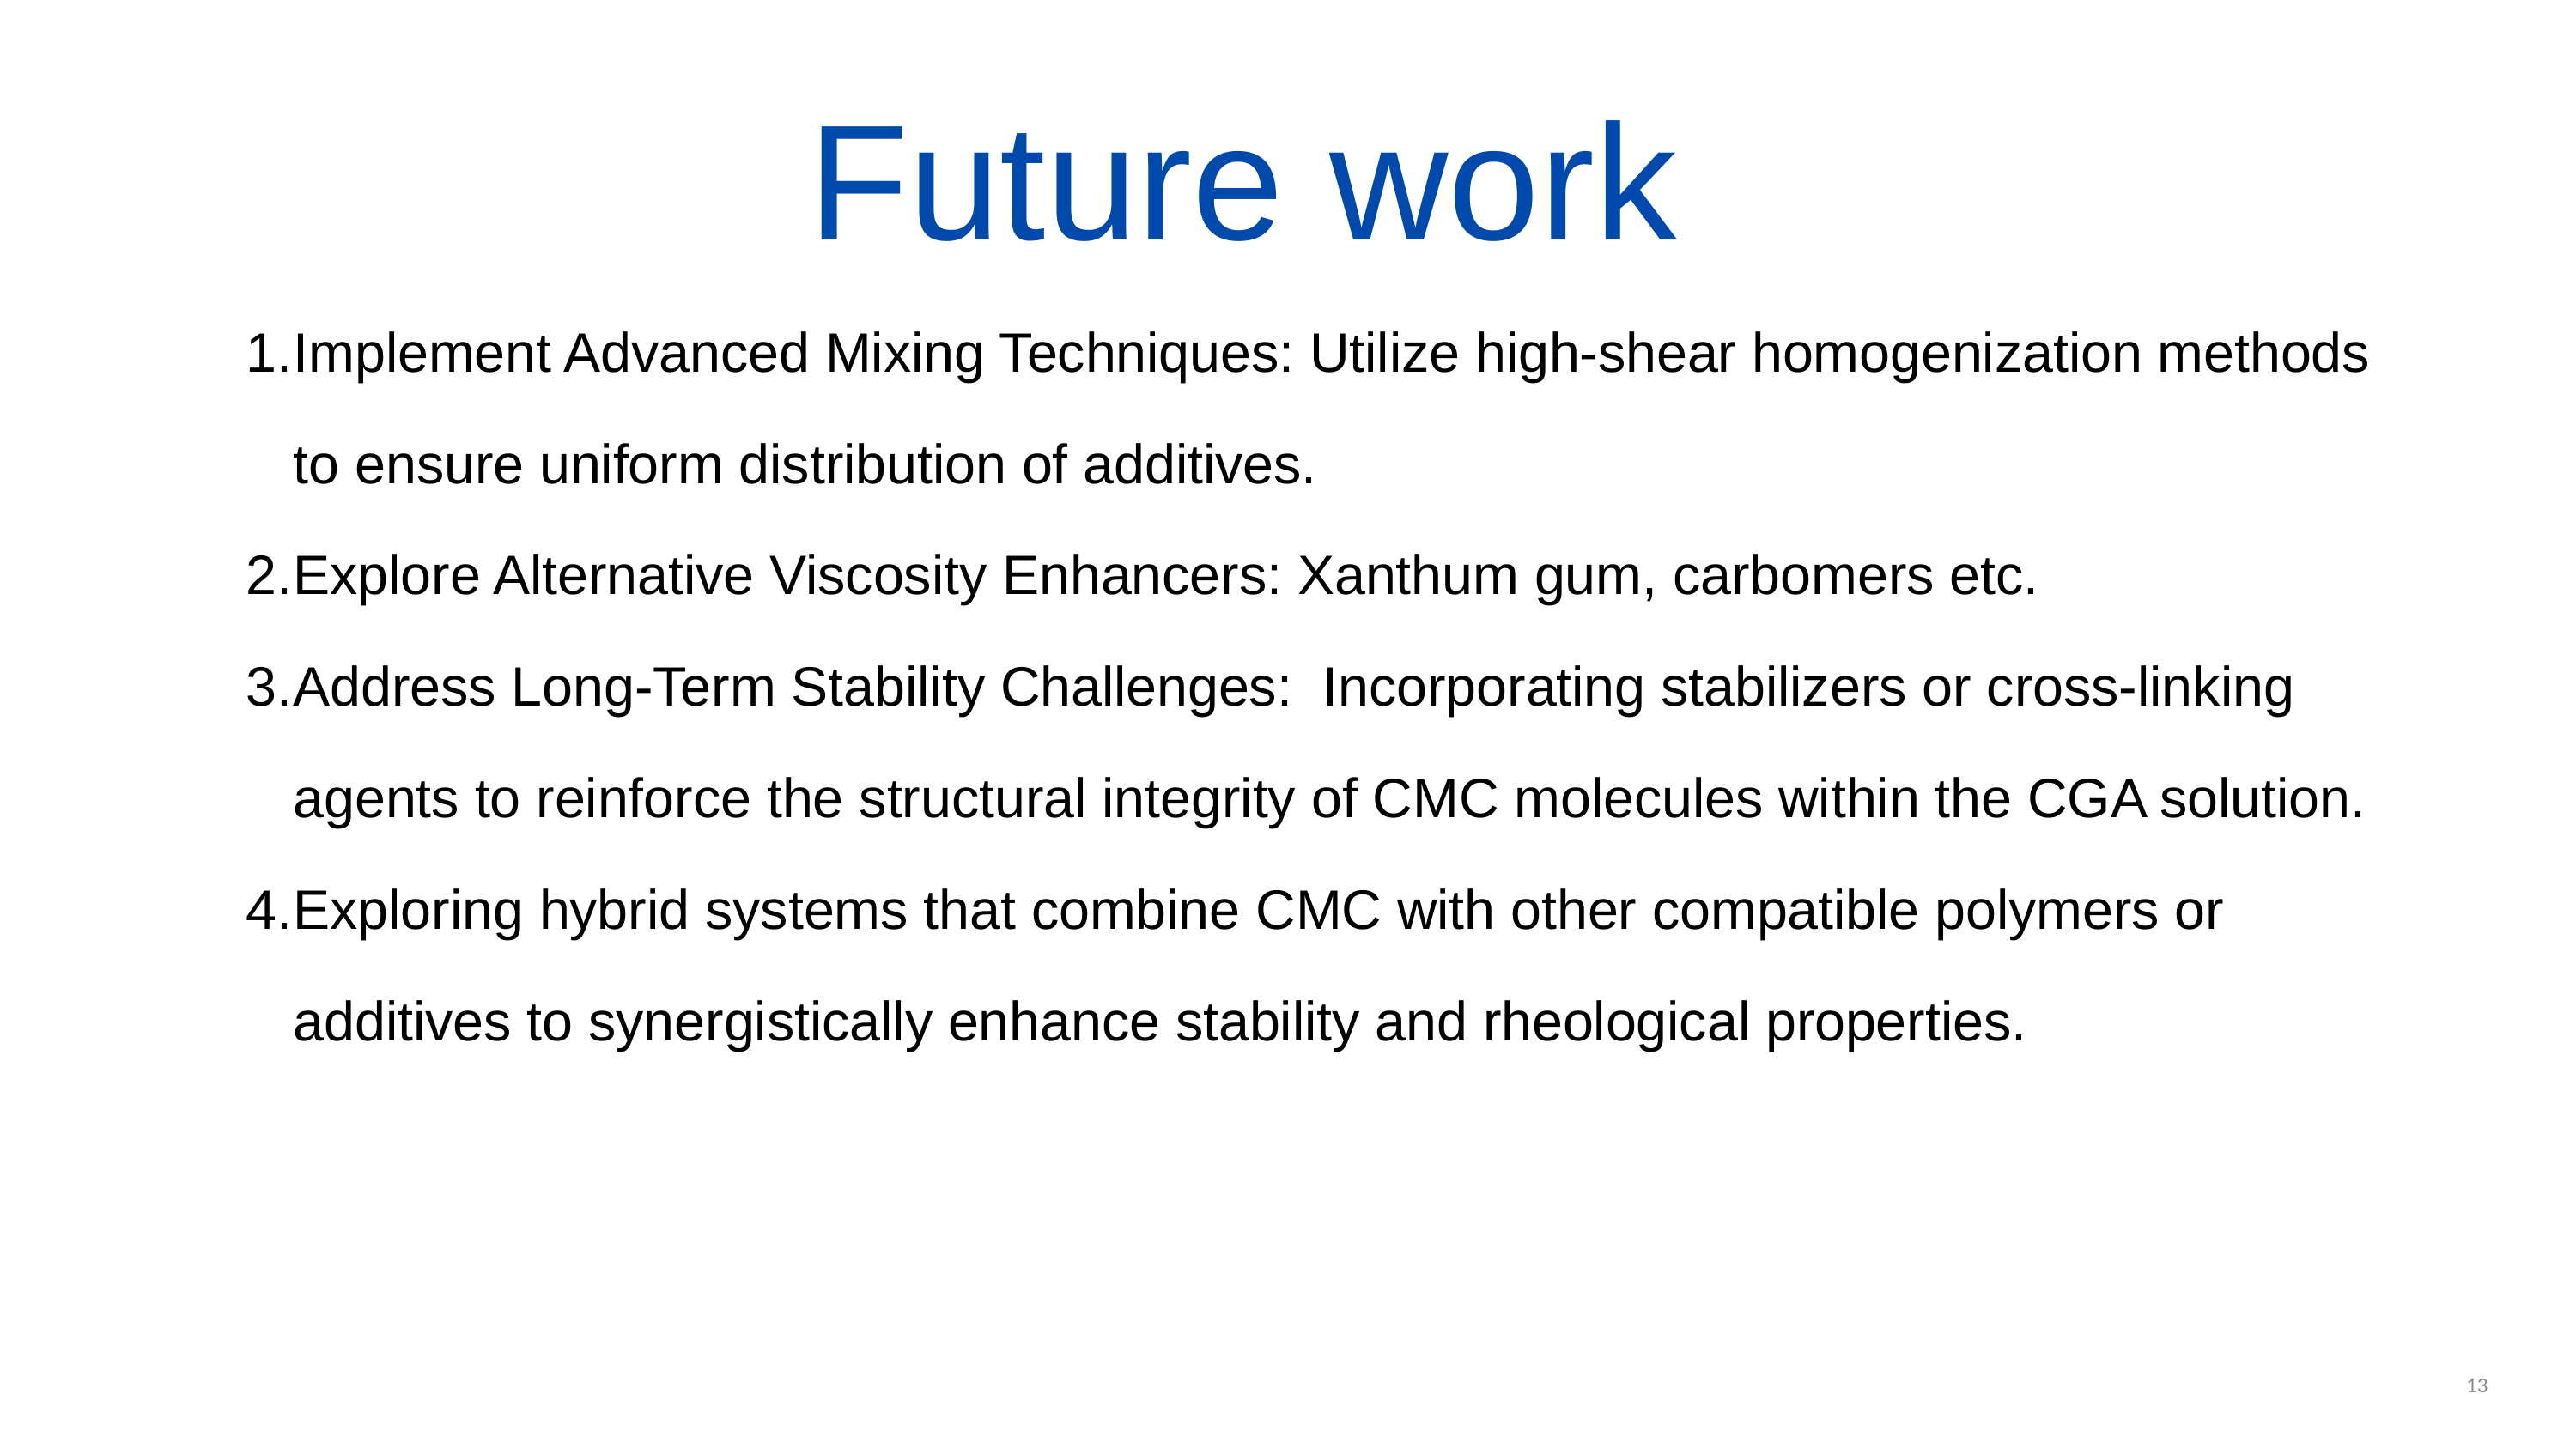

Future work
Implement Advanced Mixing Techniques: Utilize high-shear homogenization methods to ensure uniform distribution of additives.
Explore Alternative Viscosity Enhancers: Xanthum gum, carbomers etc.
Address Long-Term Stability Challenges:  Incorporating stabilizers or cross-linking agents to reinforce the structural integrity of CMC molecules within the CGA solution.
Exploring hybrid systems that combine CMC with other compatible polymers or additives to synergistically enhance stability and rheological properties.

13